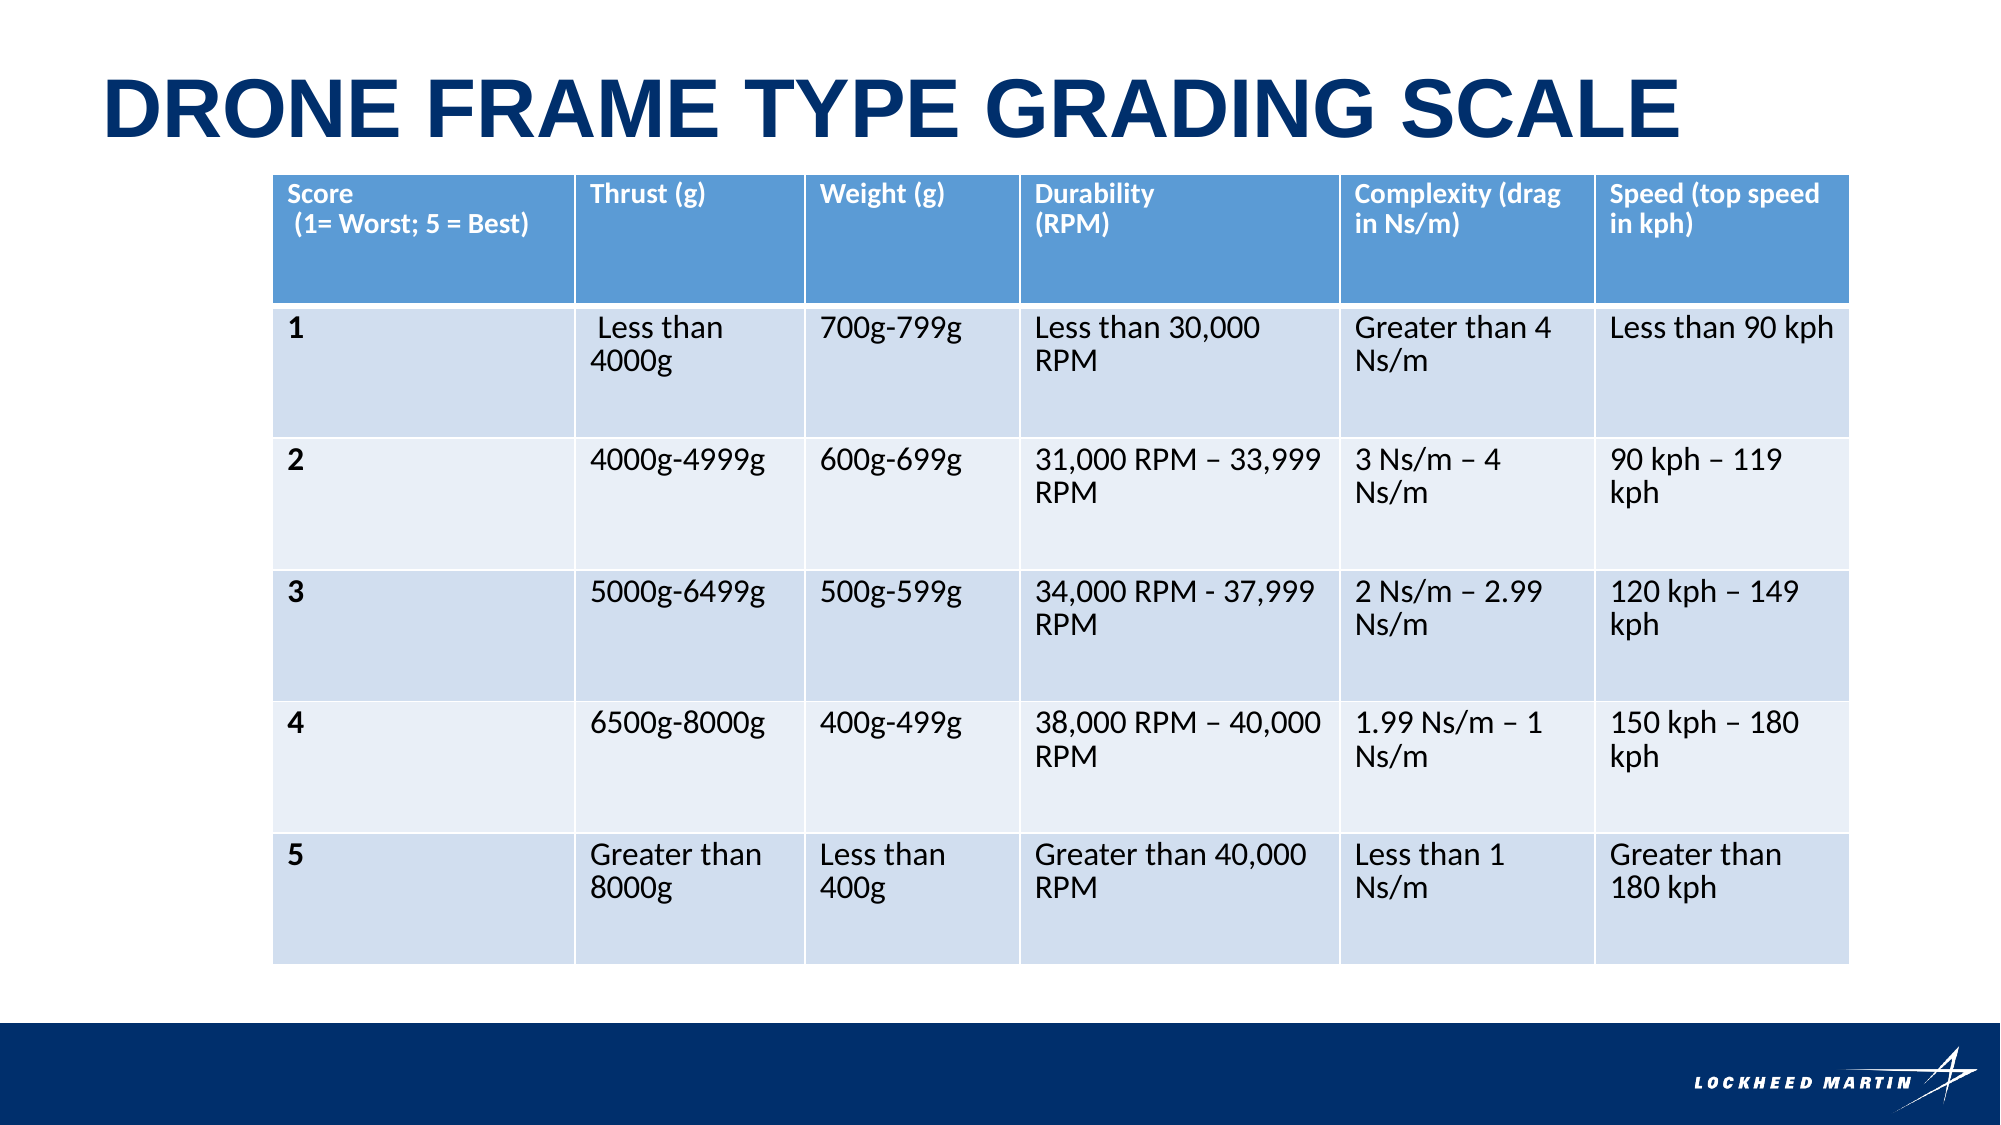

Drone frame type grading scale
| Score (1= Worst; 5 = Best) | Thrust (g) | Weight (g) | Durability (RPM) | Complexity (drag in Ns/m) | Speed (top speed in kph) |
| --- | --- | --- | --- | --- | --- |
| 1 | Less than 4000g | 700g-799g | Less than 30,000 RPM | Greater than 4 Ns/m | Less than 90 kph |
| 2 | 4000g-4999g | 600g-699g | 31,000 RPM – 33,999 RPM | 3 Ns/m – 4 Ns/m | 90 kph – 119 kph |
| 3 | 5000g-6499g | 500g-599g | 34,000 RPM - 37,999 RPM | 2 Ns/m – 2.99 Ns/m | 120 kph – 149 kph |
| 4 | 6500g-8000g | 400g-499g | 38,000 RPM – 40,000 RPM | 1.99 Ns/m – 1 Ns/m | 150 kph – 180 kph |
| 5 | Greater than 8000g | Less than 400g | Greater than 40,000 RPM | Less than 1 Ns/m | Greater than 180 kph |